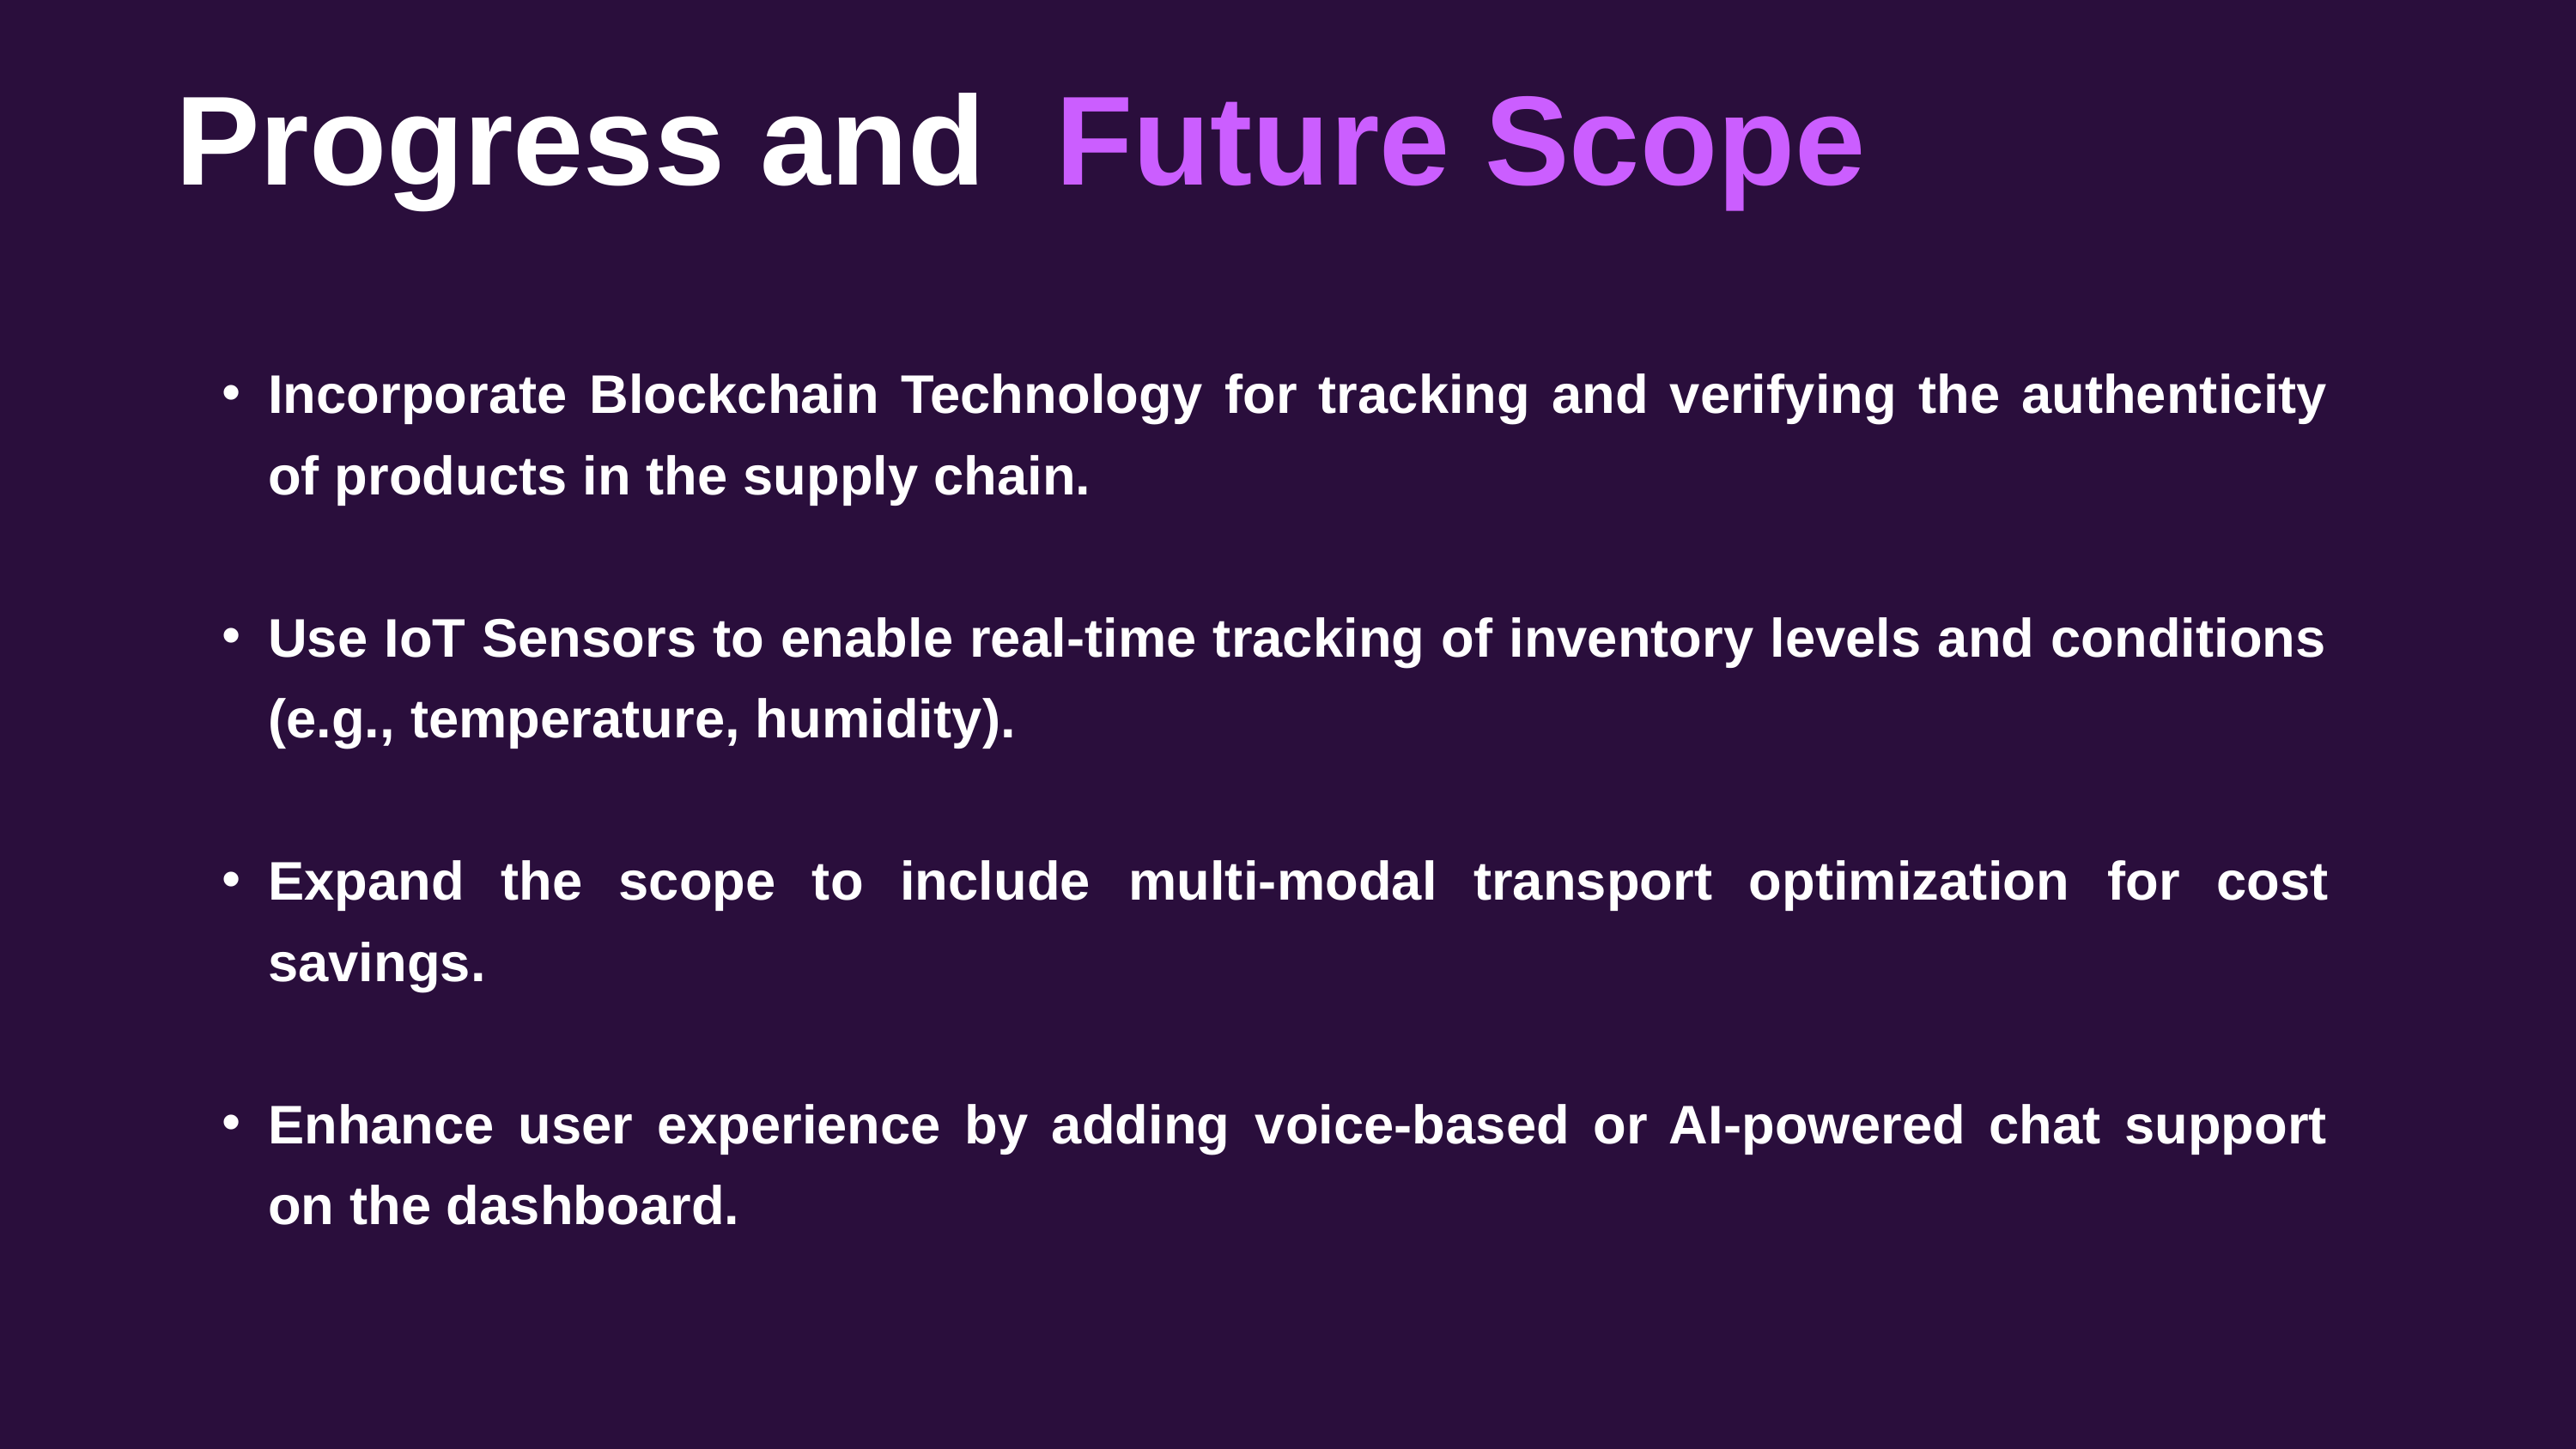

Progress and
Future Scope
Incorporate Blockchain Technology for tracking and verifying the authenticity of products in the supply chain.

Use IoT Sensors to enable real-time tracking of inventory levels and conditions (e.g., temperature, humidity).

Expand the scope to include multi-modal transport optimization for cost savings.

Enhance user experience by adding voice-based or AI-powered chat support on the dashboard.